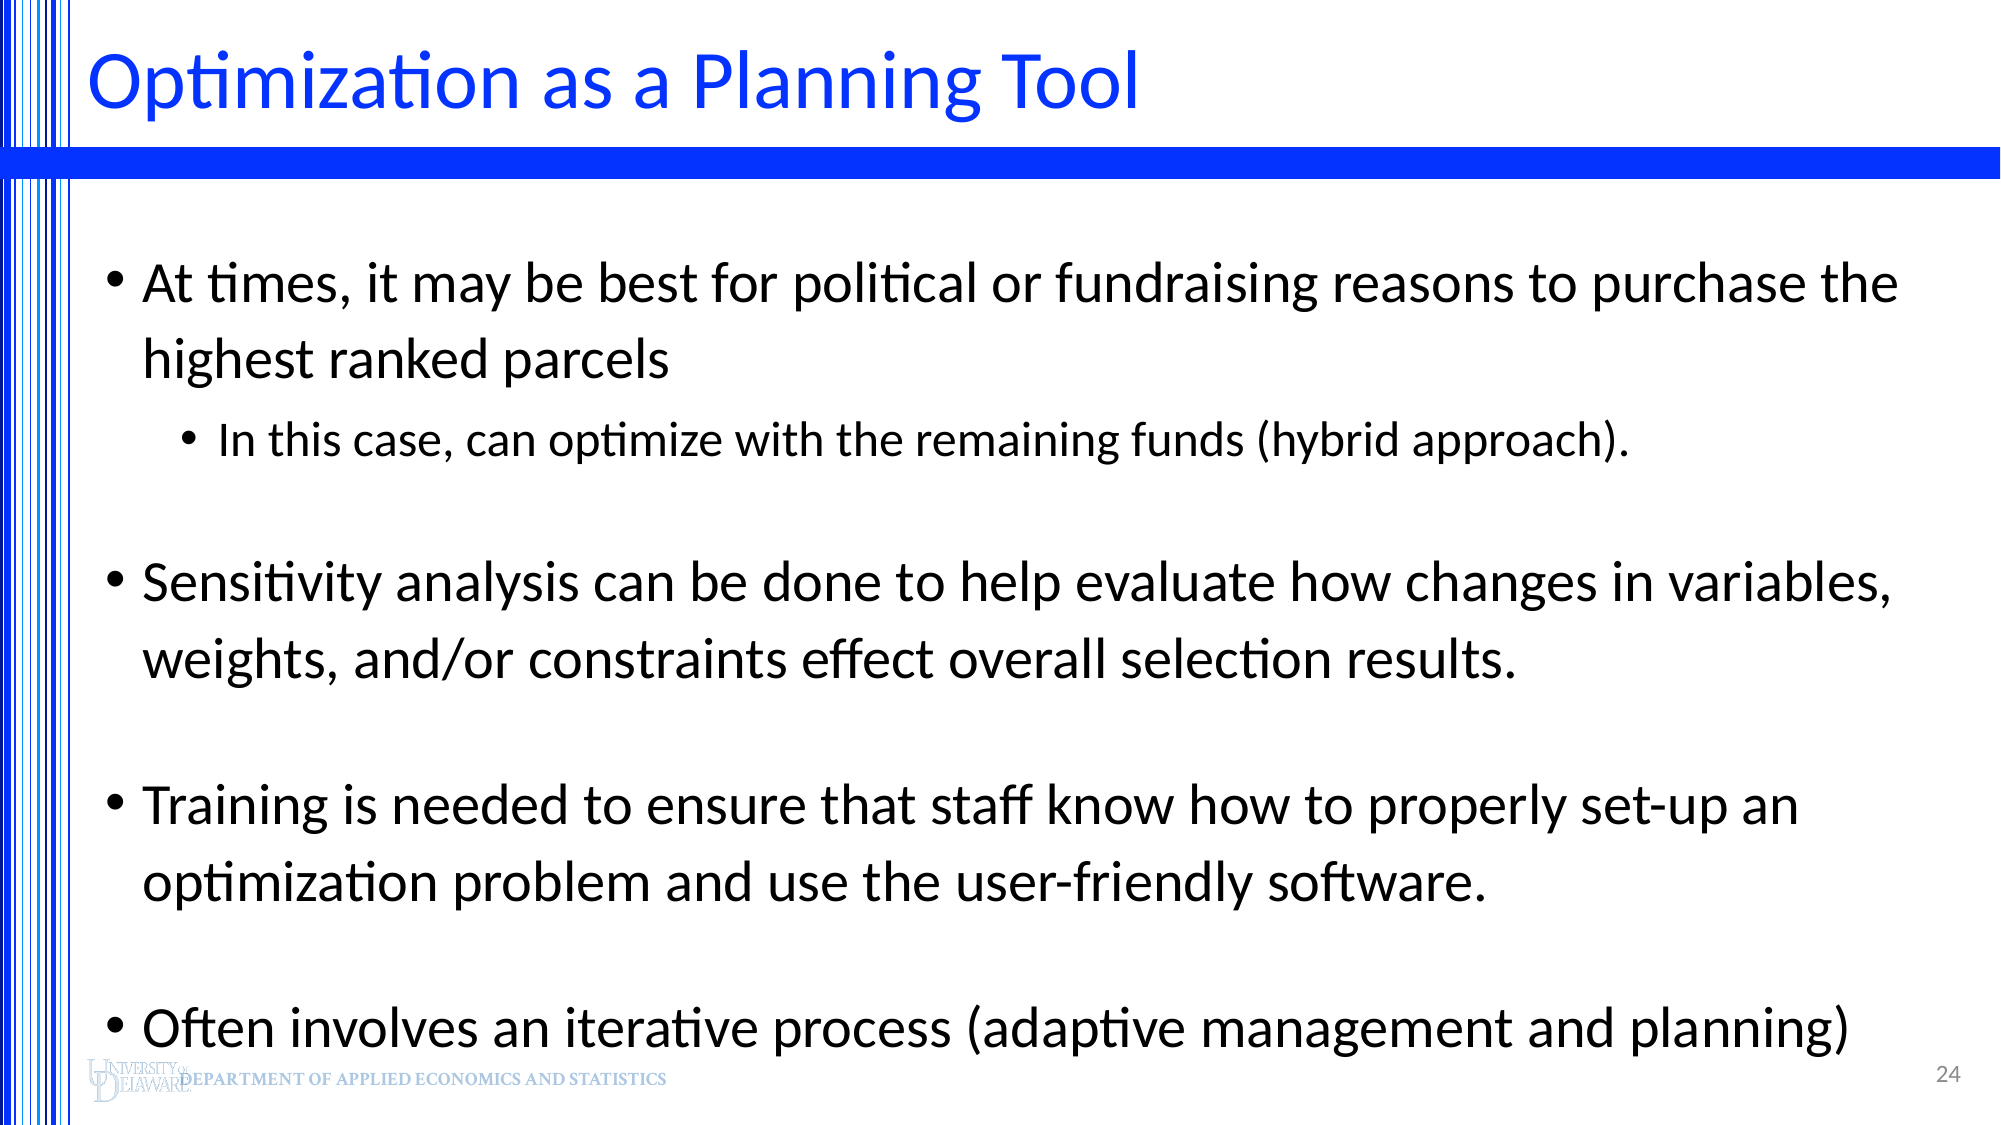

# Optimization as a Planning Tool
At times, it may be best for political or fundraising reasons to purchase the highest ranked parcels
In this case, can optimize with the remaining funds (hybrid approach).

Sensitivity analysis can be done to help evaluate how changes in variables, weights, and/or constraints effect overall selection results.

Training is needed to ensure that staff know how to properly set-up an optimization problem and use the user-friendly software.

Often involves an iterative process (adaptive management and planning)
24